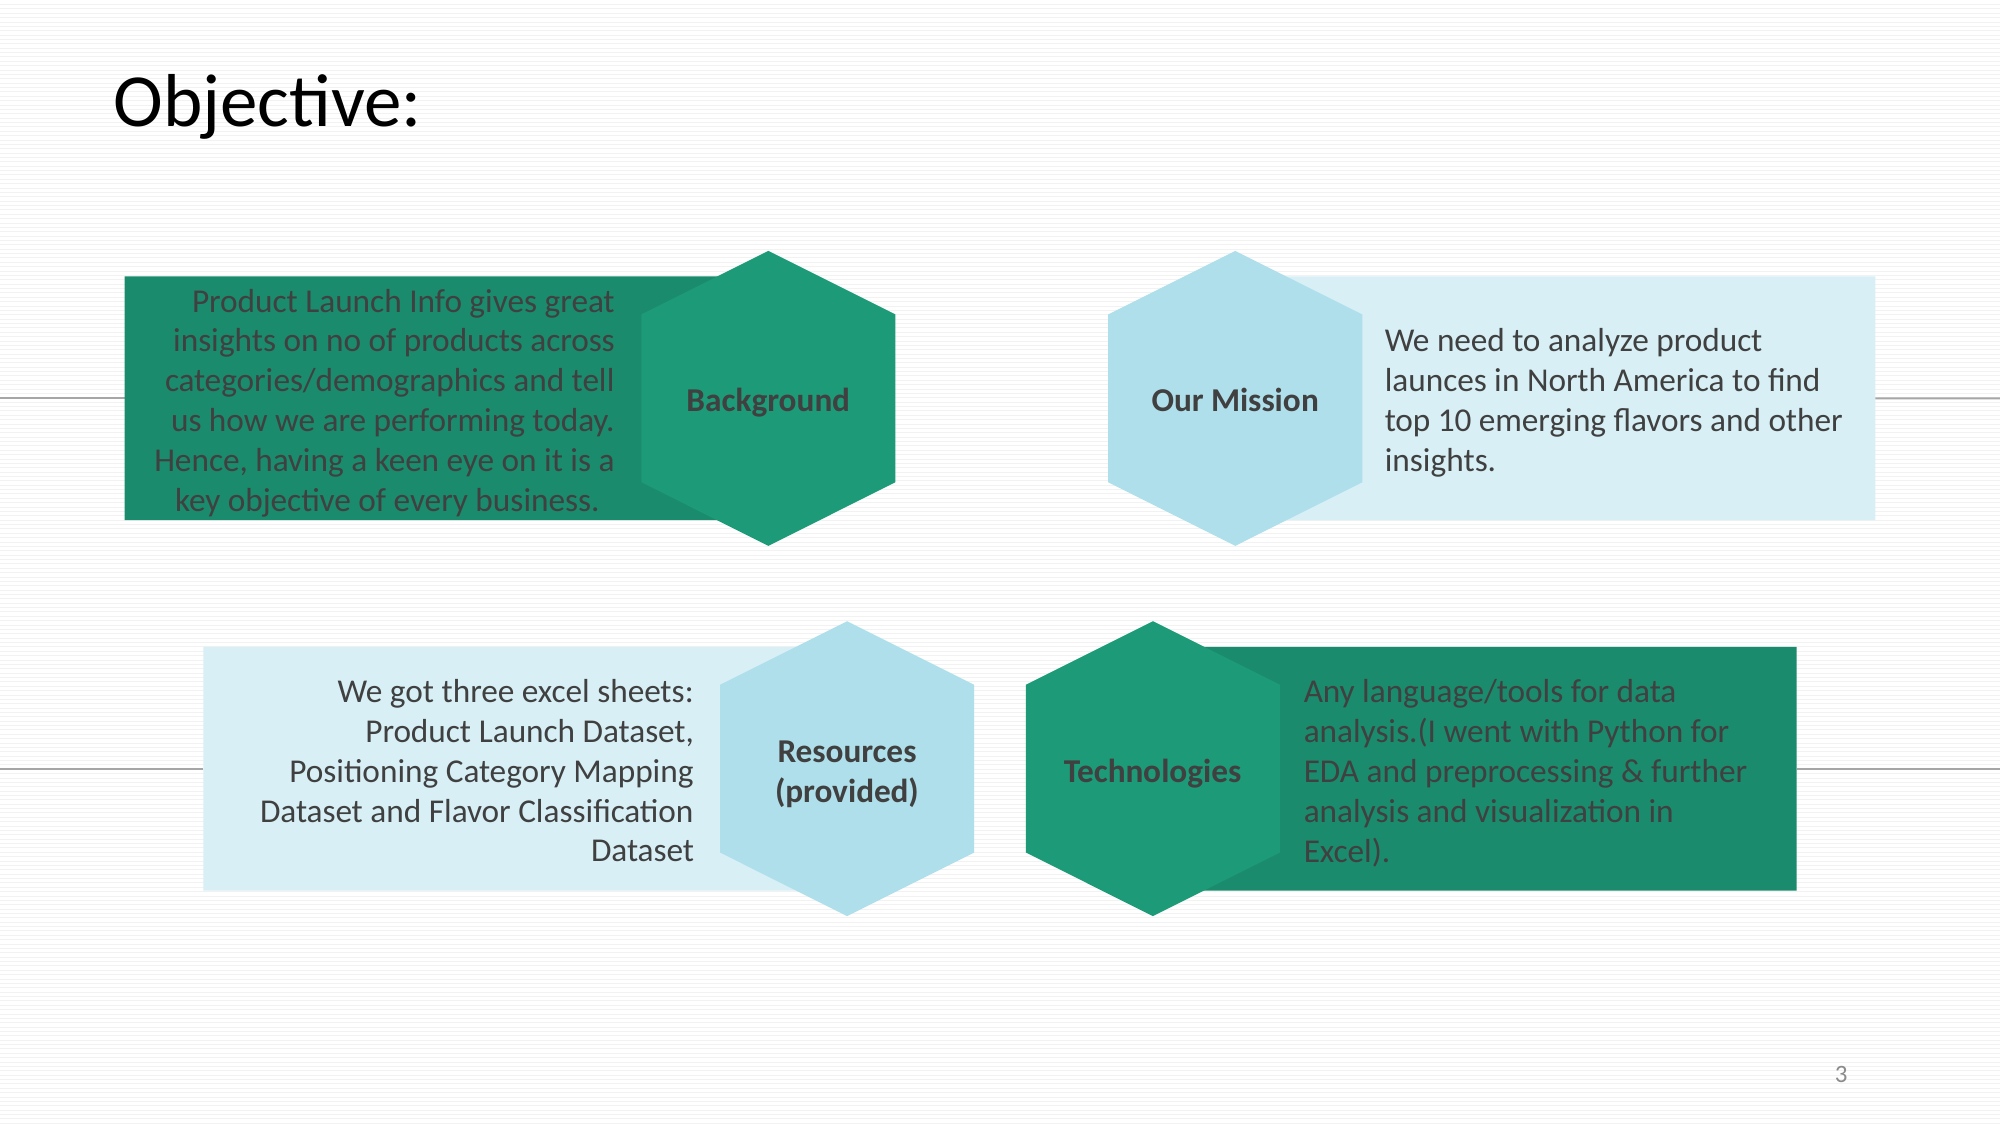

Objective:

Background

Our Mission
Product Launch Info gives great insights on no of products across categories/demographics and tell us how we are performing today. Hence, having a keen eye on it is a key objective of every business.
We need to analyze product launces in North America to find top 10 emerging flavors and other insights.

Resources (provided)

Technologies
We got three excel sheets: Product Launch Dataset, Positioning Category Mapping Dataset and Flavor Classification Dataset
Any language/tools for data analysis.(I went with Python for EDA and preprocessing & further analysis and visualization in Excel).
3